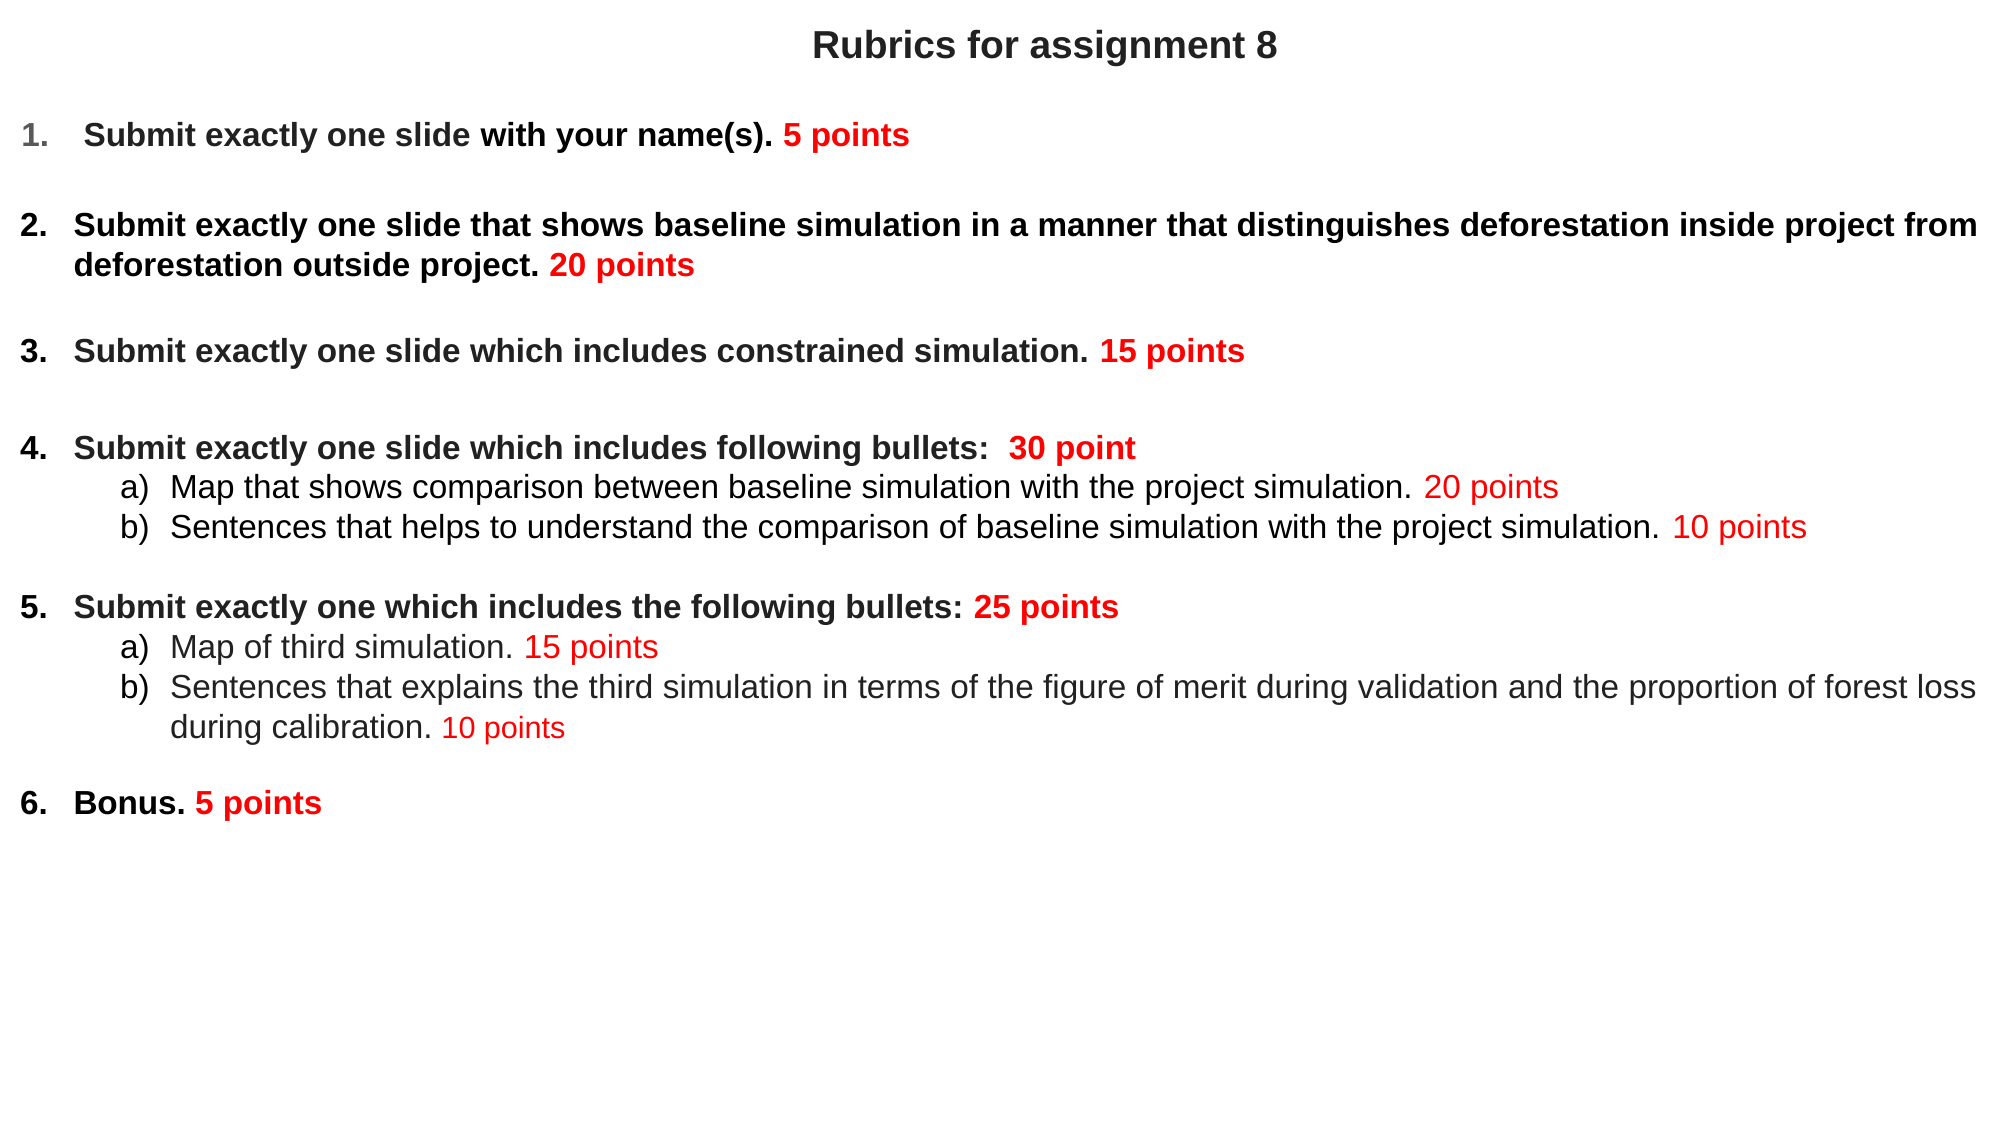

Rubrics for assignment 8

Submit exactly one slide with your name(s). 5 points

Submit exactly one slide that shows baseline simulation in a manner that distinguishes deforestation inside project from deforestation outside project. 20 points

Submit exactly one slide which includes constrained simulation. 15 points

Submit exactly one slide which includes following bullets:  30 point
Map that shows comparison between baseline simulation with the project simulation. 20 points
Sentences that helps to understand the comparison of baseline simulation with the project simulation. 10 points

Submit exactly one which includes the following bullets: 25 points
Map of third simulation. 15 points
Sentences that explains the third simulation in terms of the figure of merit during validation and the proportion of forest loss during calibration. 10 points

Bonus. 5 points